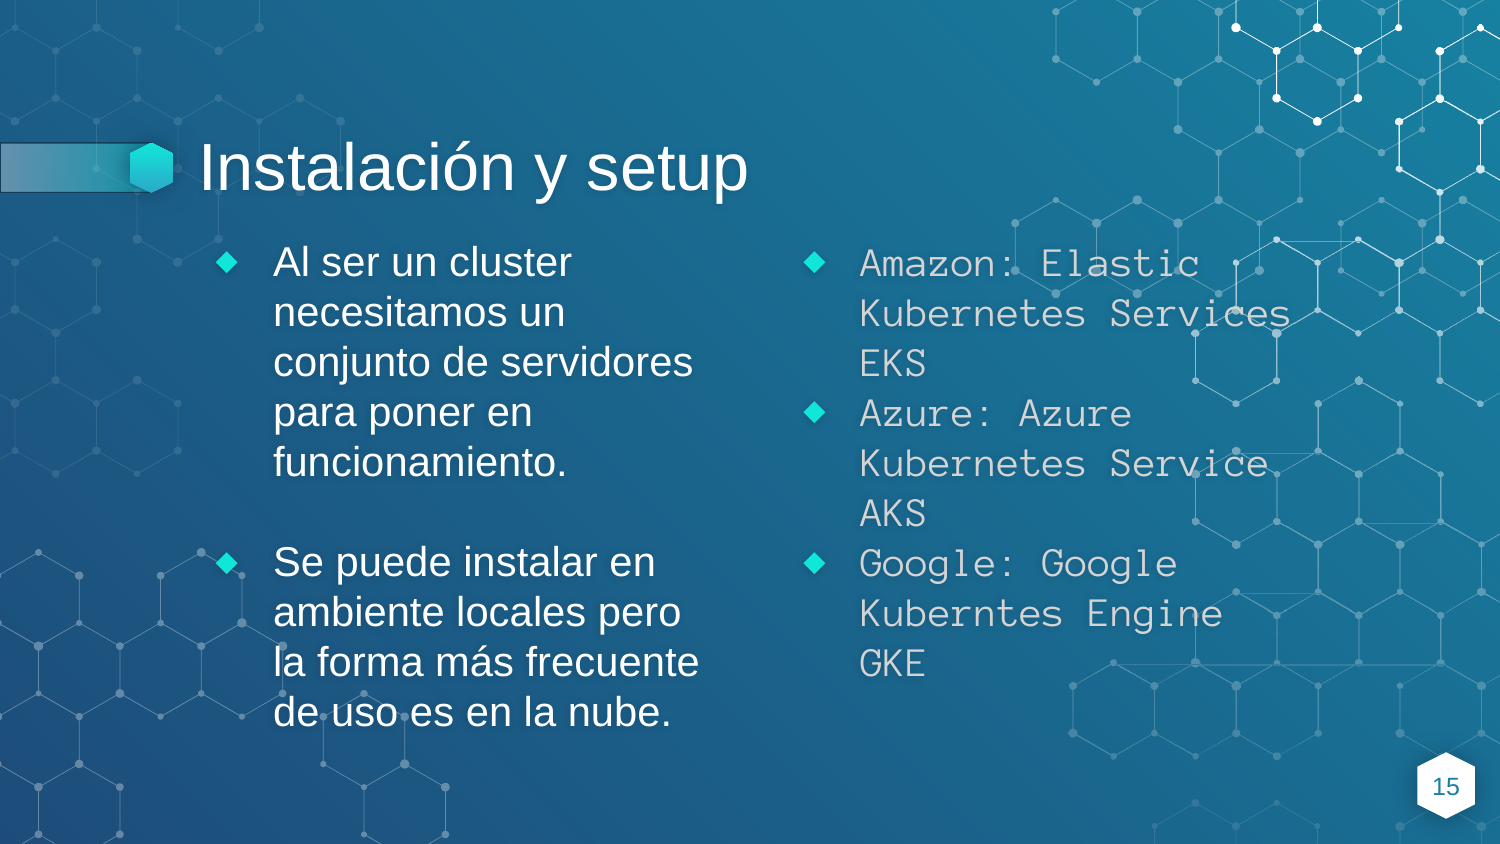

# Instalación y setup
Al ser un cluster necesitamos un conjunto de servidores para poner en funcionamiento.

Se puede instalar en ambiente locales pero la forma más frecuente de uso es en la nube.

Amazon: Elastic Kubernetes Services EKS
Azure: Azure Kubernetes Service AKS
Google: Google Kuberntes Engine GKE
15